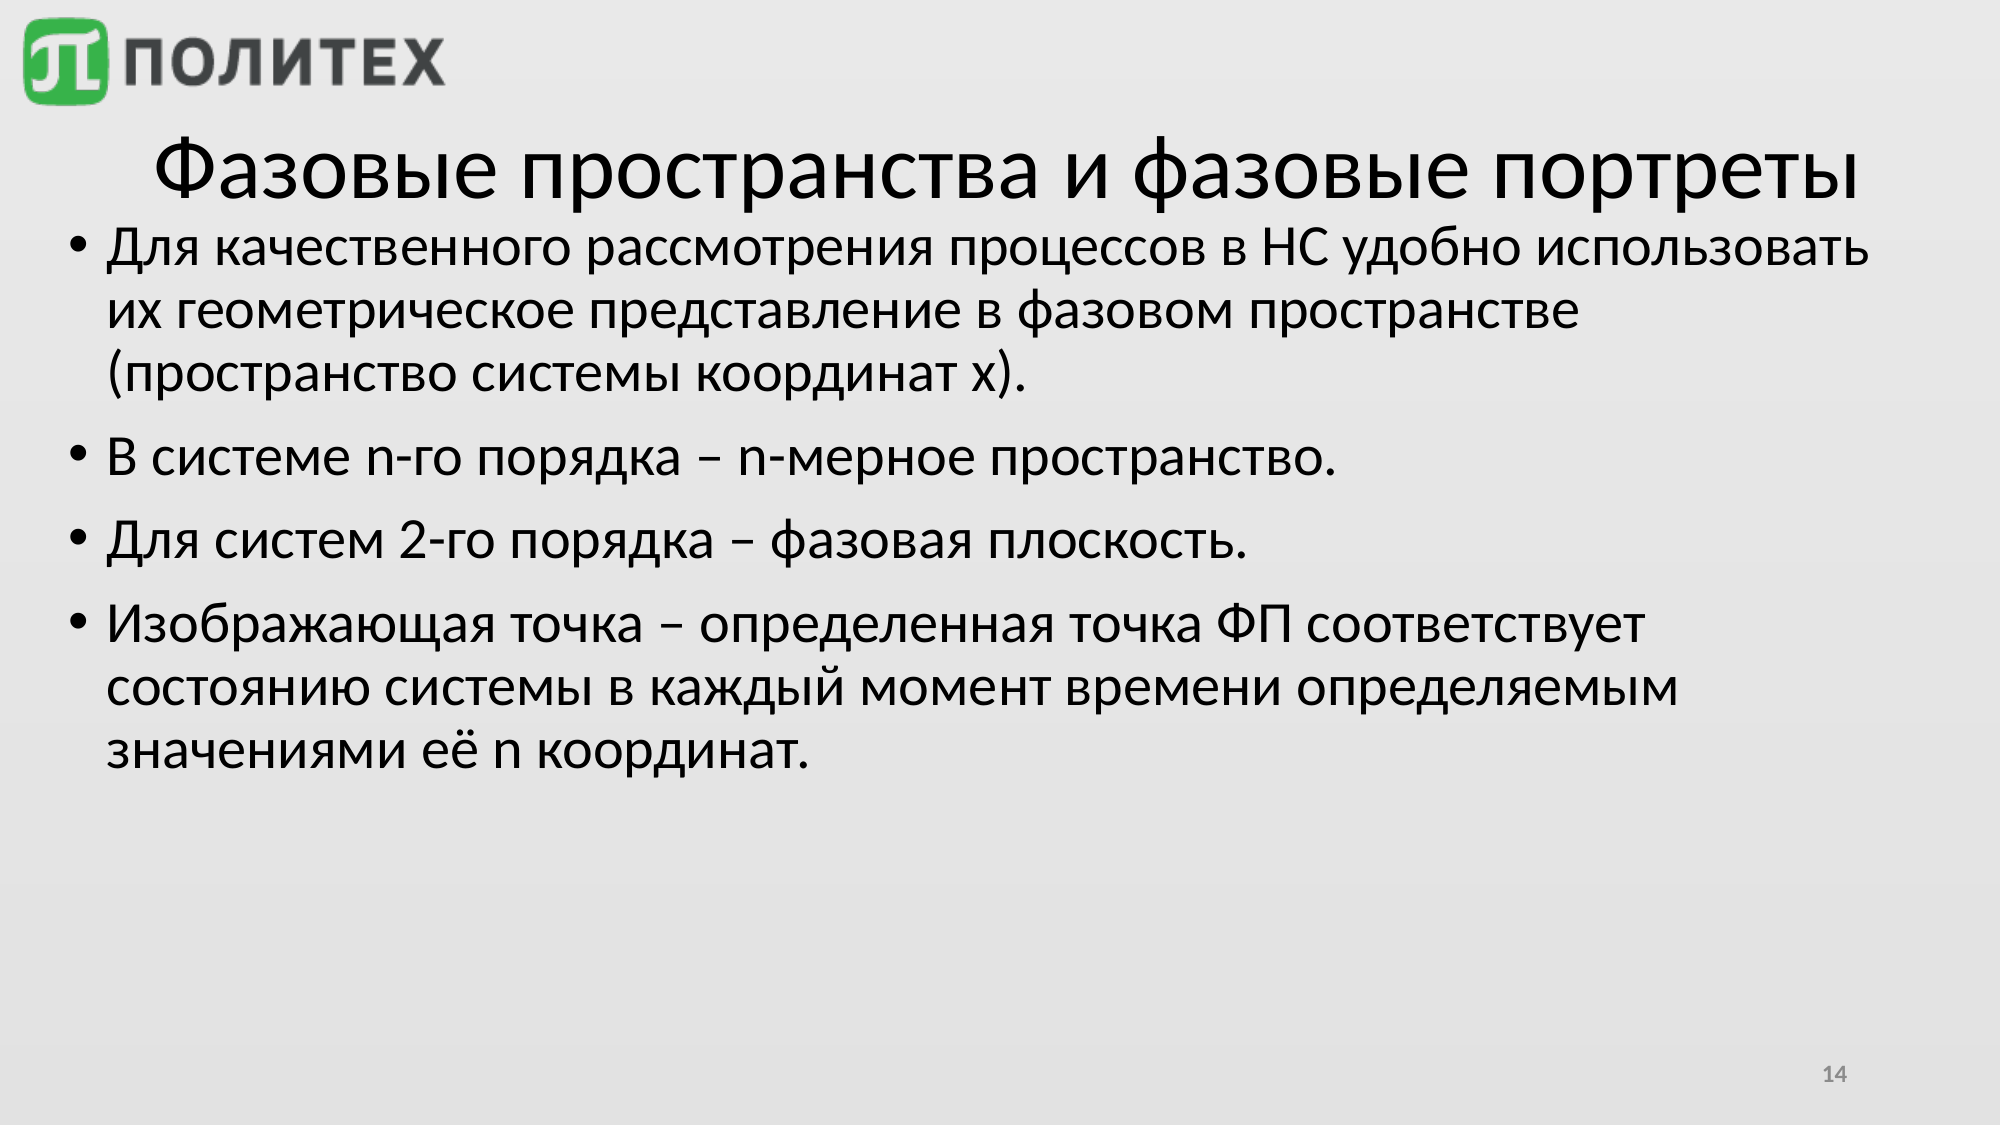

# Фазовые пространства и фазовые портреты
Для качественного рассмотрения процессов в НС удобно использовать их геометрическое представление в фазовом пространстве (пространство системы координат x).
В системе n-го порядка – n-мерное пространство.
Для систем 2-го порядка – фазовая плоскость.
Изображающая точка – определенная точка ФП соответствует состоянию системы в каждый момент времени определяемым значениями её n координат.
14